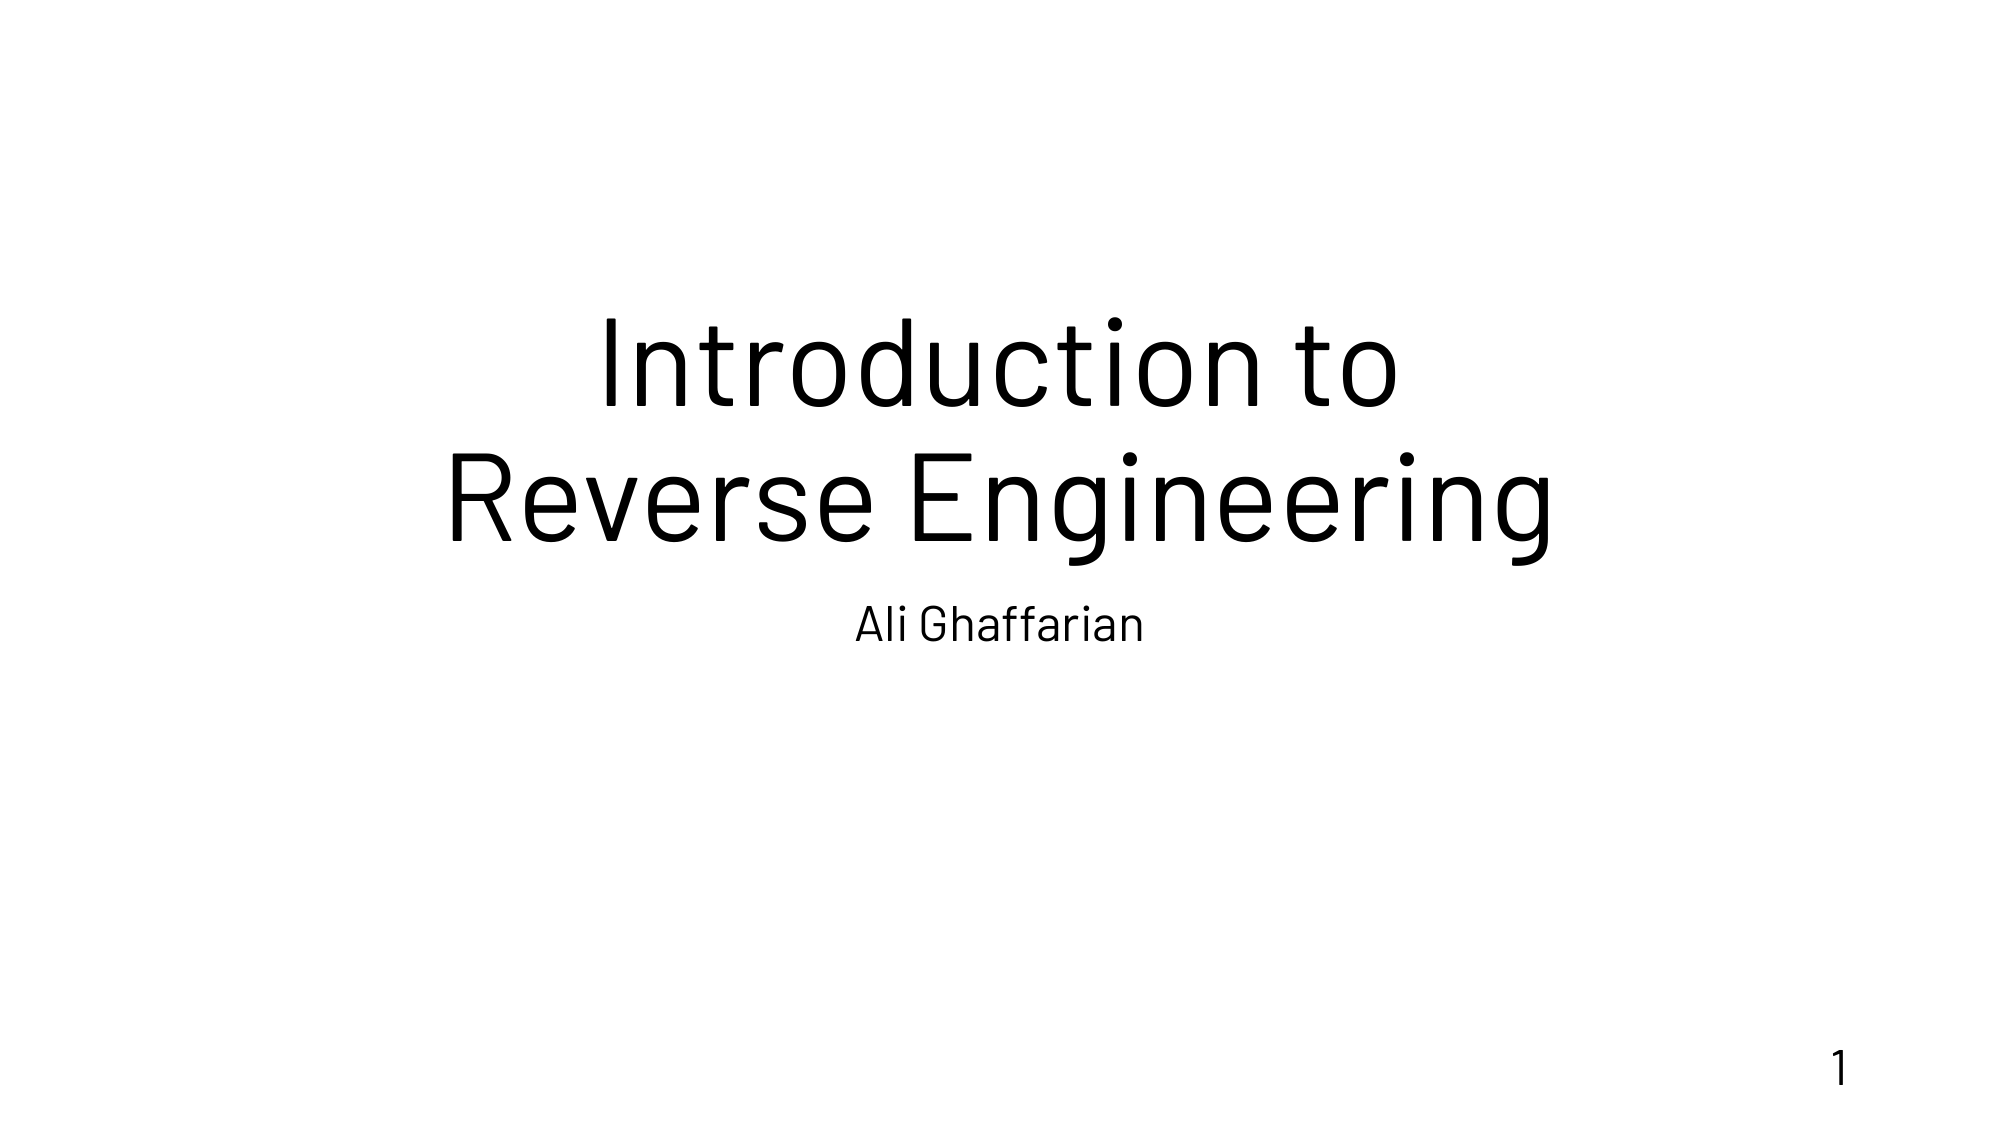

# Introduction to Reverse Engineering
Ali Ghaffarian
1